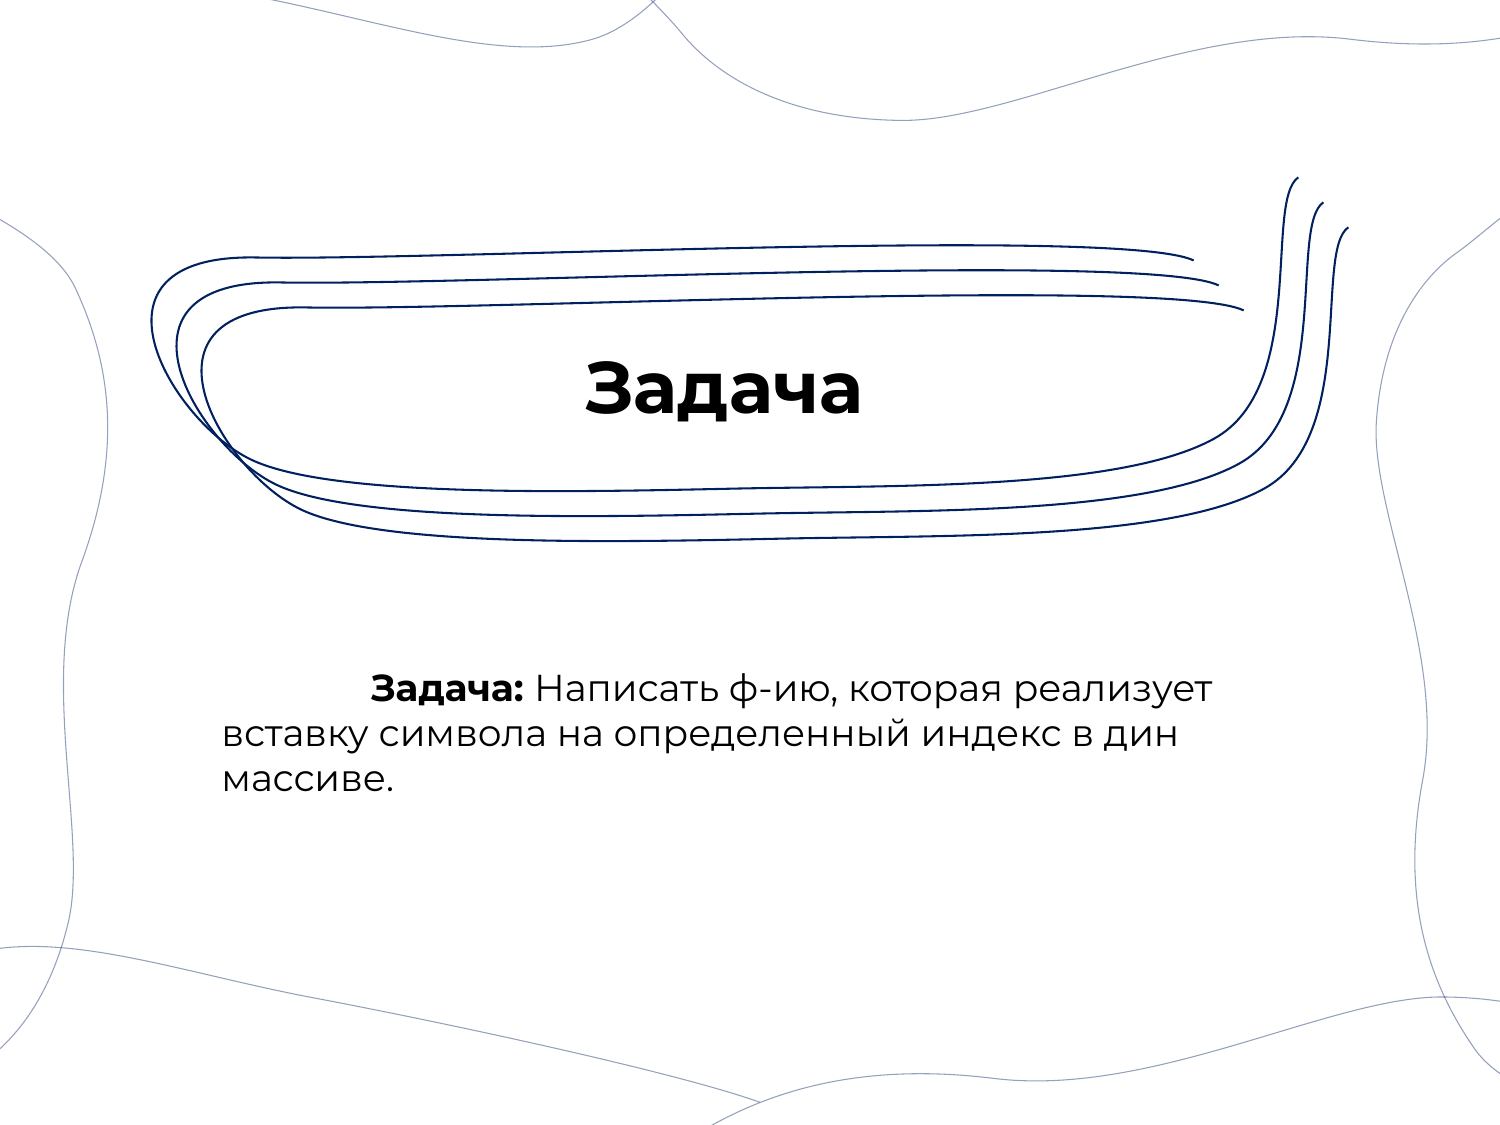

# Задача

	Задача: Написать ф-ию, которая реализует вставку символа на определенный индекс в дин массиве.